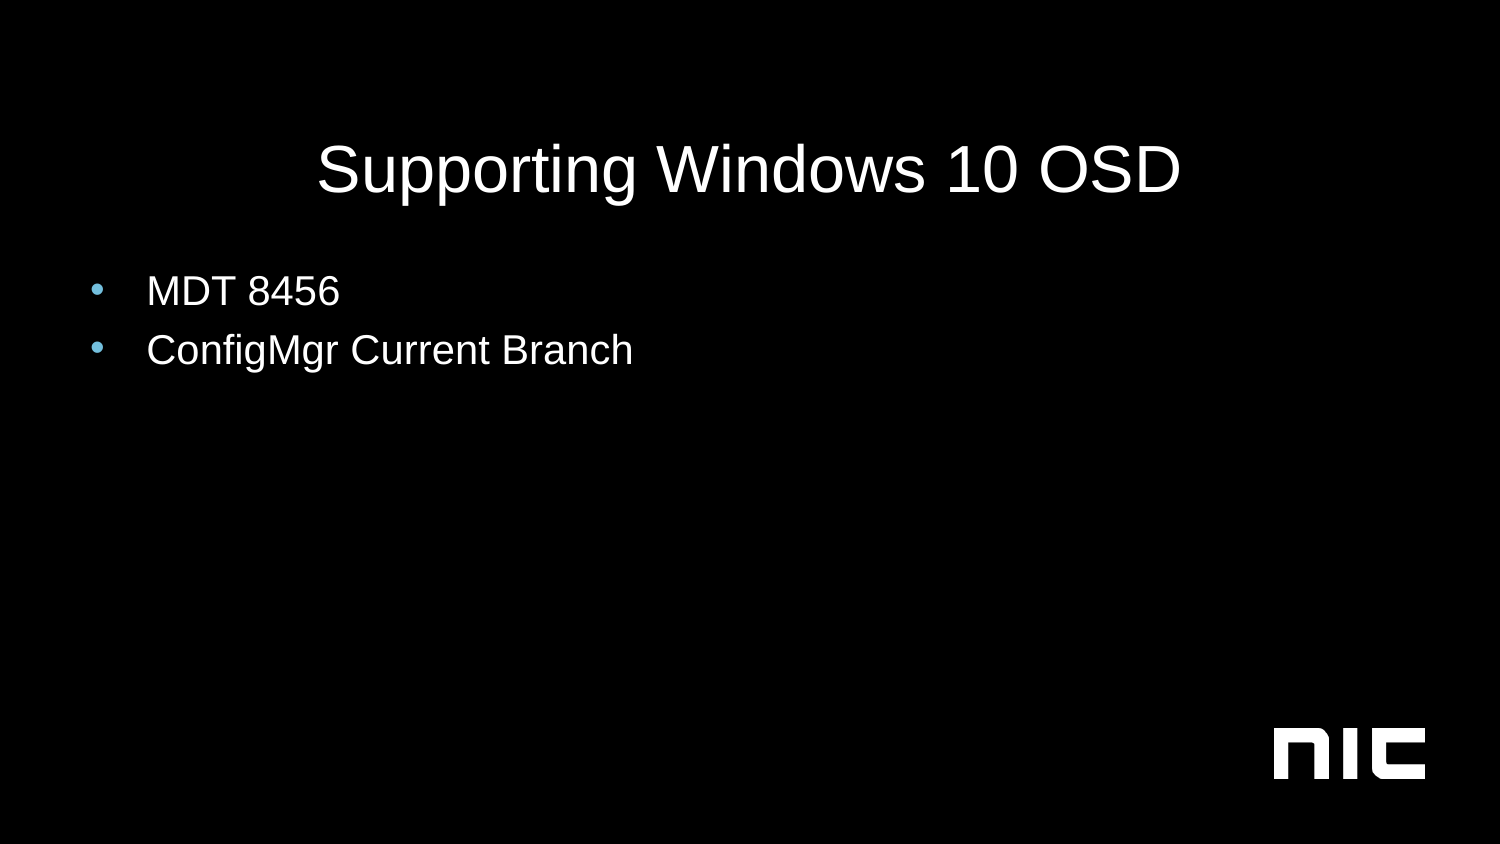

# Supporting Windows 10 OSD
MDT 8456
ConfigMgr Current Branch